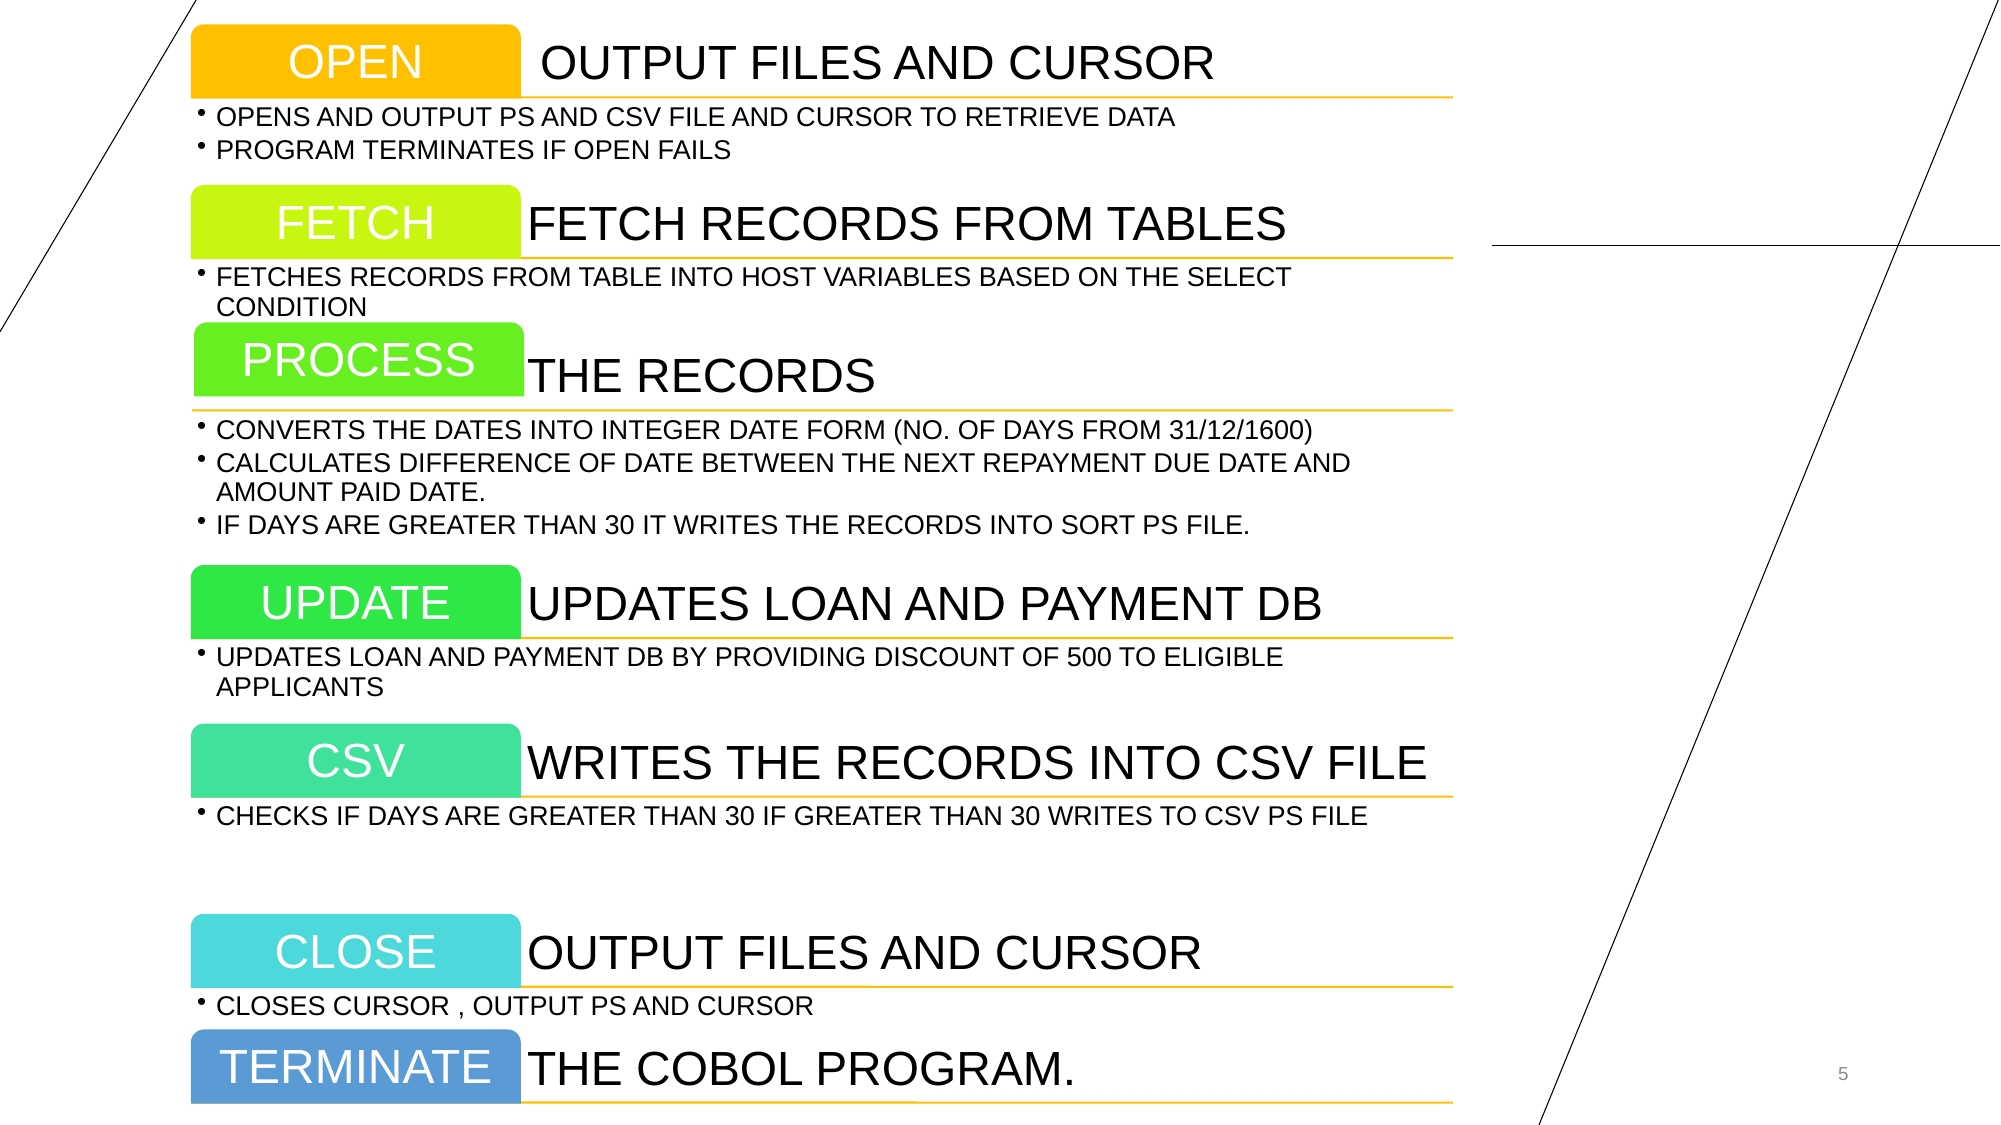

OUTPUT FILES AND CURSOR
OPEN
OPENS AND OUTPUT PS AND CSV FILE AND CURSOR TO RETRIEVE DATA
PROGRAM TERMINATES IF OPEN FAILS
FETCH RECORDS FROM TABLES
FETCH
FETCHES RECORDS FROM TABLE INTO HOST VARIABLES BASED ON THE SELECT CONDITION

THE RECORDS
PROCESS
CONVERTS THE DATES INTO INTEGER DATE FORM (NO. OF DAYS FROM 31/12/1600)
CALCULATES DIFFERENCE OF DATE BETWEEN THE NEXT REPAYMENT DUE DATE AND AMOUNT PAID DATE.
IF DAYS ARE GREATER THAN 30 IT WRITES THE RECORDS INTO SORT PS FILE.
UPDATES LOAN AND PAYMENT DB
UPDATE
UPDATES LOAN AND PAYMENT DB BY PROVIDING DISCOUNT OF 500 TO ELIGIBLE APPLICANTS

WRITES THE RECORDS INTO CSV FILE
CSV
CHECKS IF DAYS ARE GREATER THAN 30 IF GREATER THAN 30 WRITES TO CSV PS FILE
OUTPUT FILES AND CURSOR
CLOSE
CLOSES CURSOR , OUTPUT PS AND CURSOR
THE COBOL PROGRAM.
TERMINATE
5